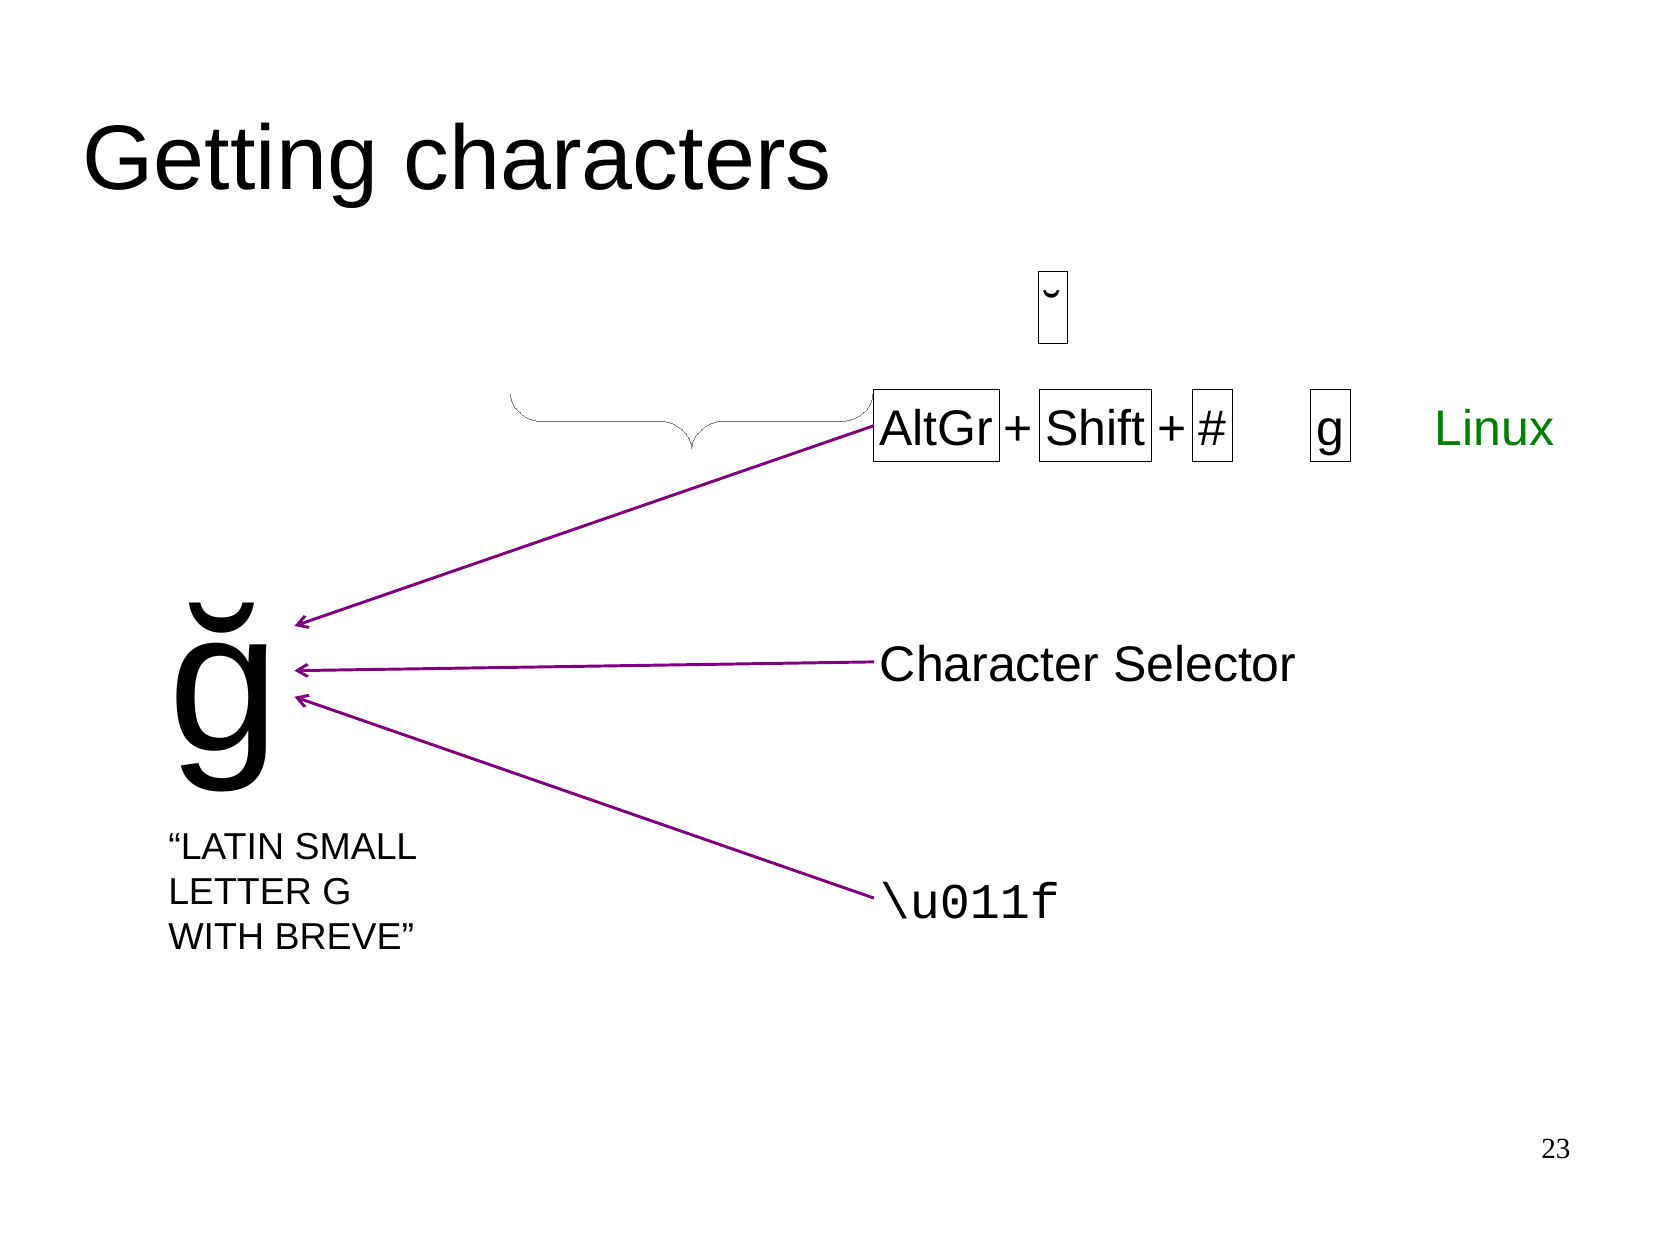

Getting characters

˘
AltGr
+
Shift
+
#
g
Linux
ğ
Character Selector
“LATIN SMALL
LETTER G
WITH BREVE”
\u011f
23